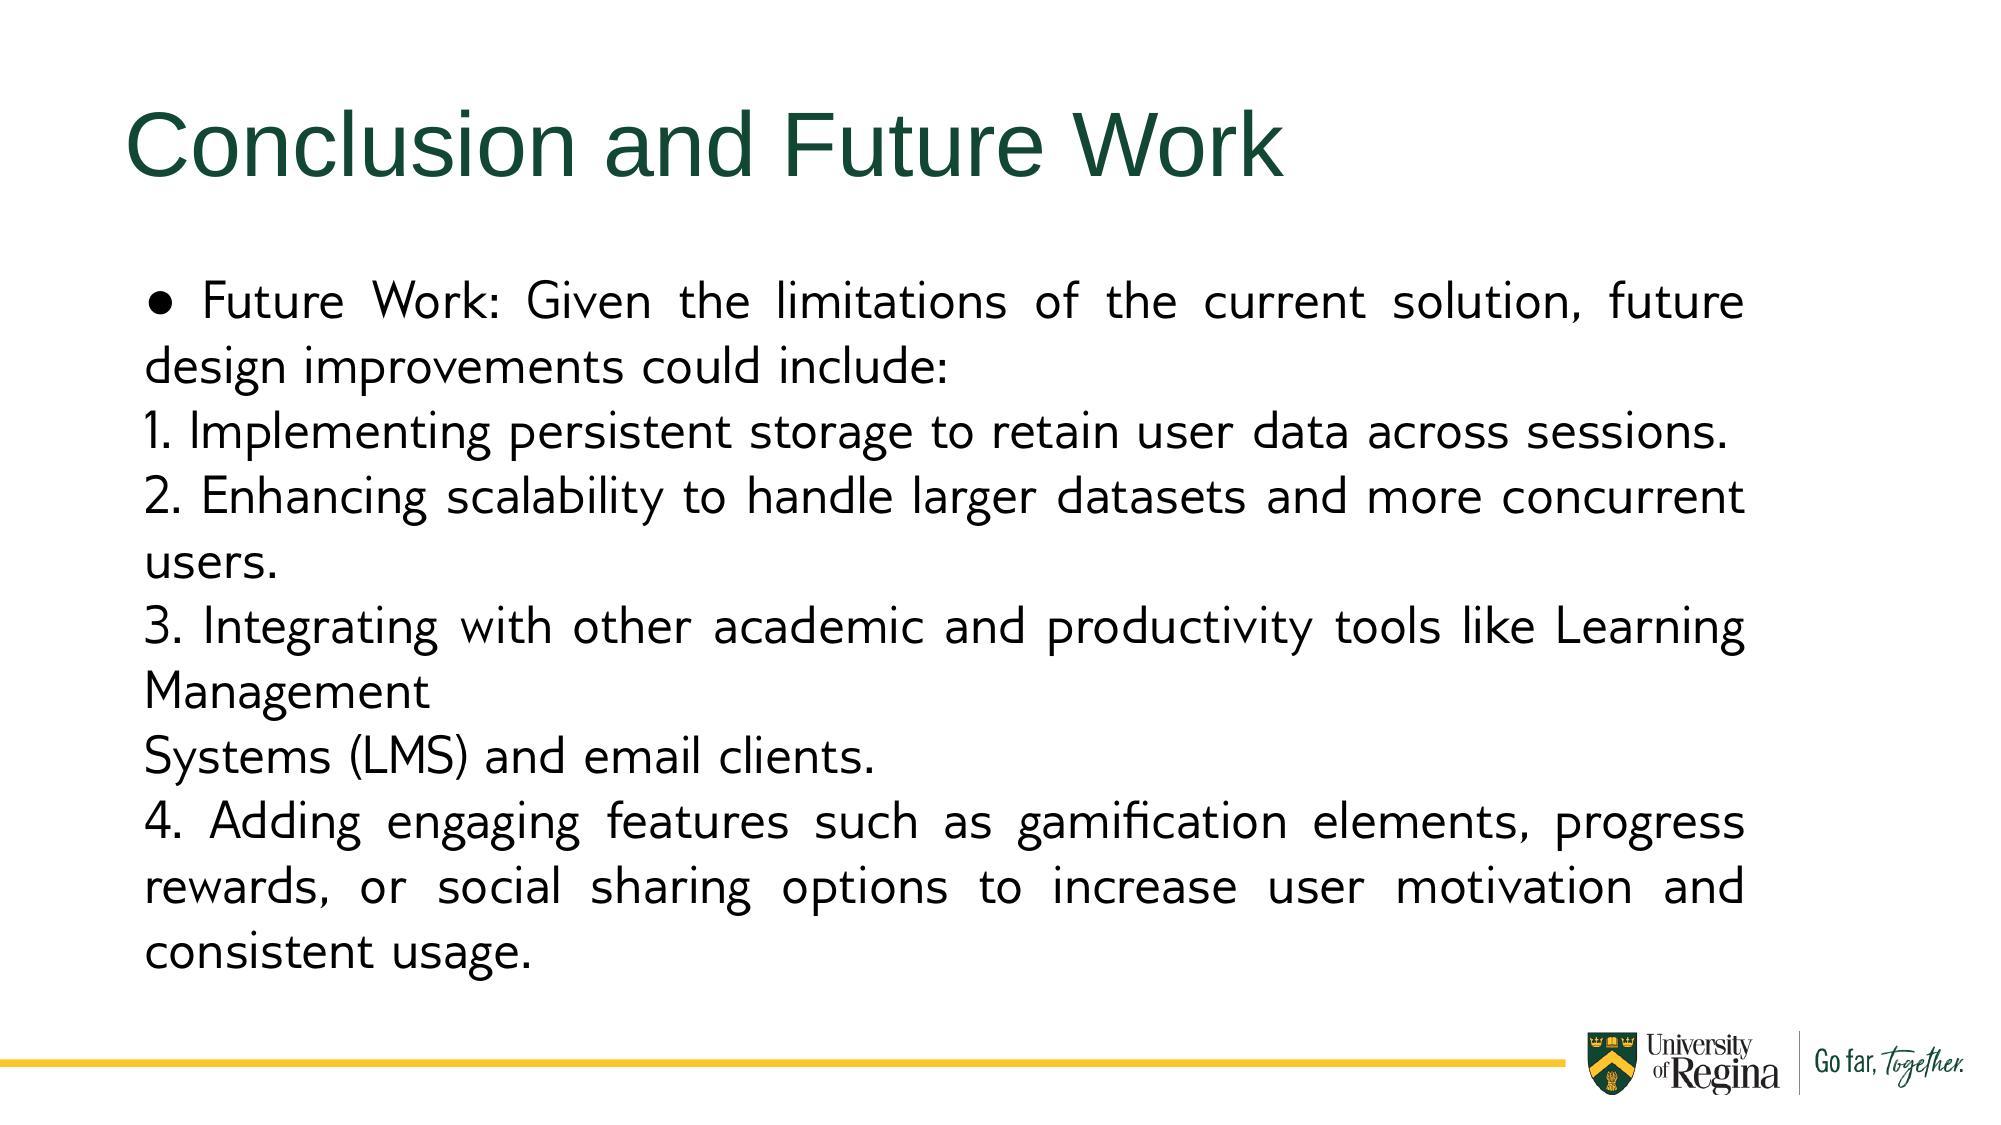

Conclusion and Future Work

● Future Work: Given the limitations of the current solution, future design improvements could include:
1. Implementing persistent storage to retain user data across sessions.
2. Enhancing scalability to handle larger datasets and more concurrent users.
3. Integrating with other academic and productivity tools like Learning Management
Systems (LMS) and email clients.
4. Adding engaging features such as gamification elements, progress rewards, or social sharing options to increase user motivation and consistent usage.